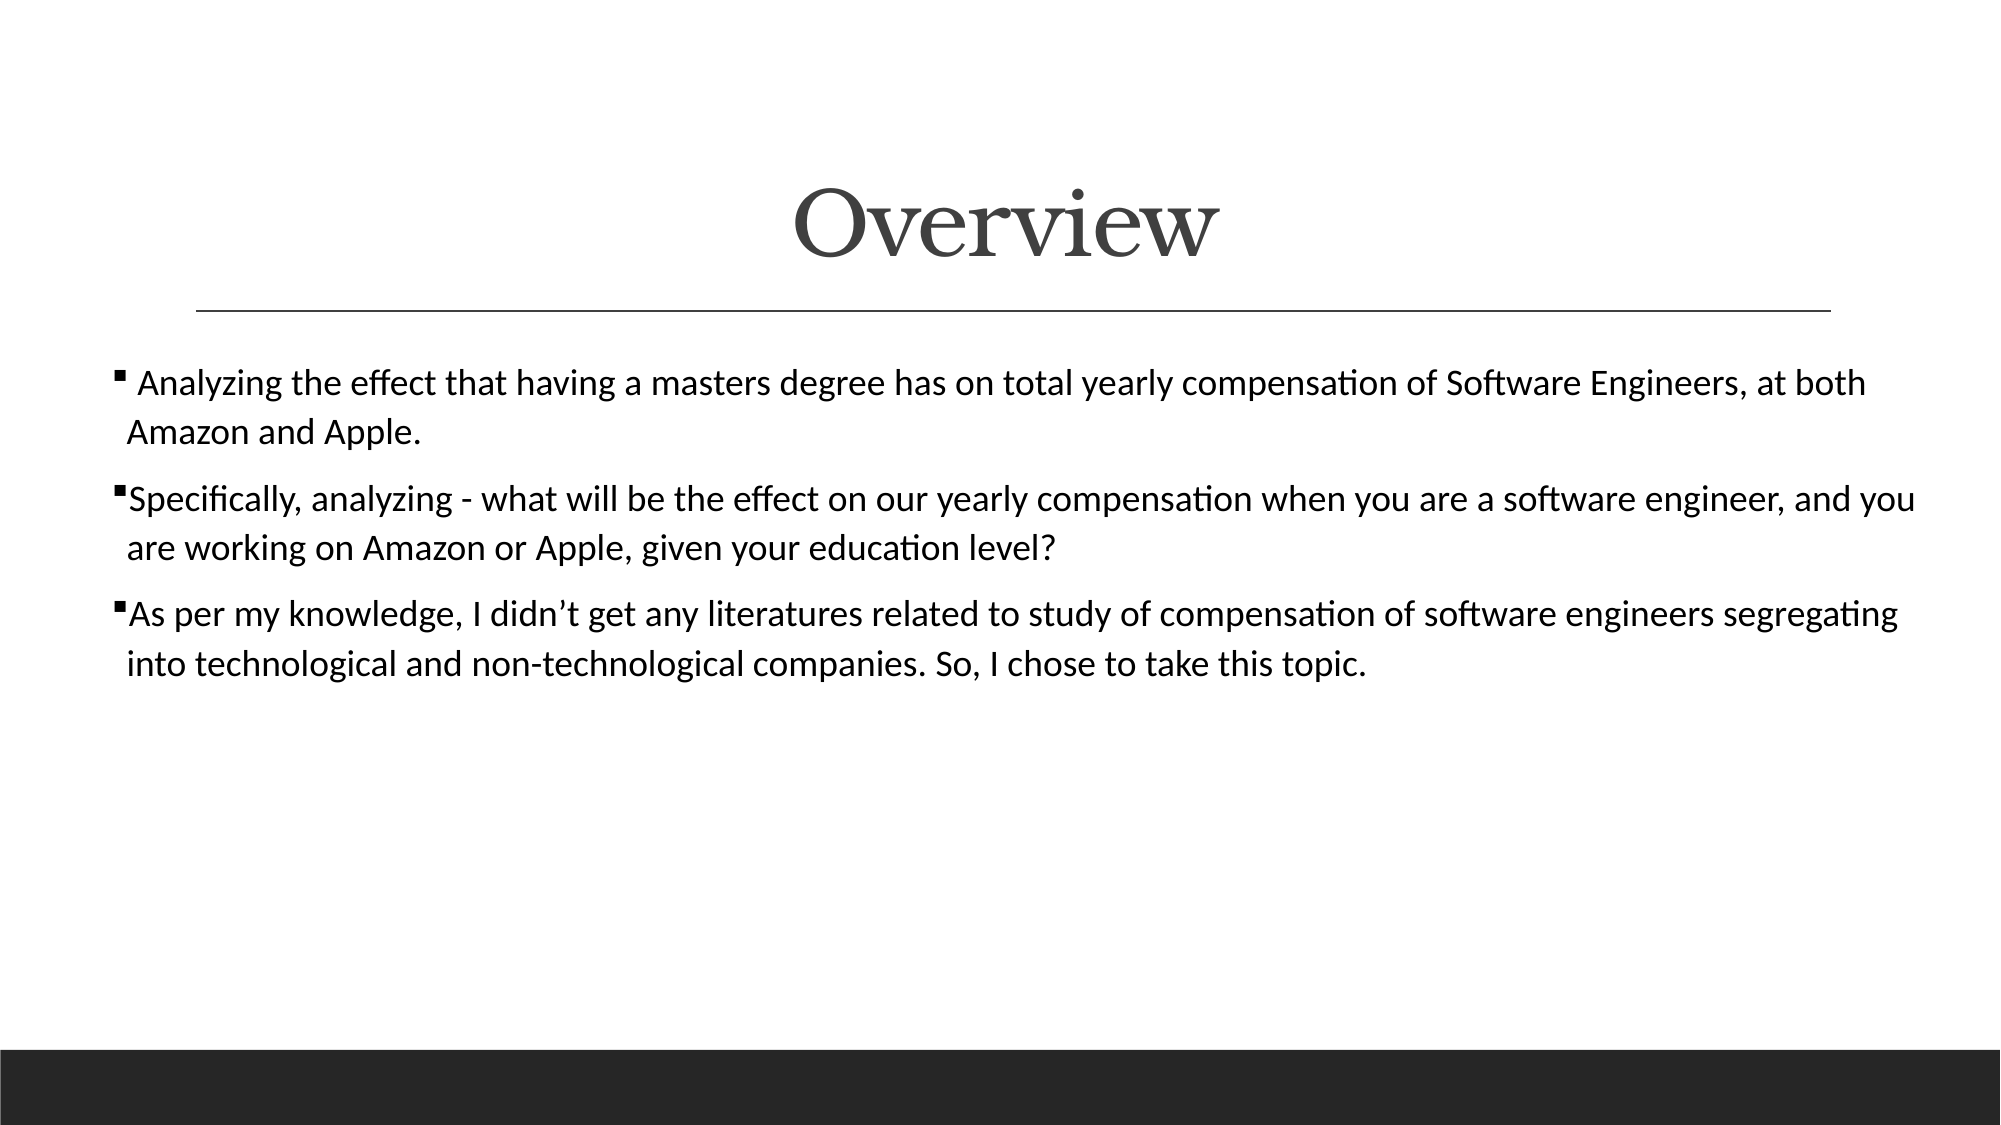

# Overview
 Analyzing the effect that having a masters degree has on total yearly compensation of Software Engineers, at both Amazon and Apple.
Specifically, analyzing - what will be the effect on our yearly compensation when you are a software engineer, and you are working on Amazon or Apple, given your education level?
As per my knowledge, I didn’t get any literatures related to study of compensation of software engineers segregating into technological and non-technological companies. So, I chose to take this topic.